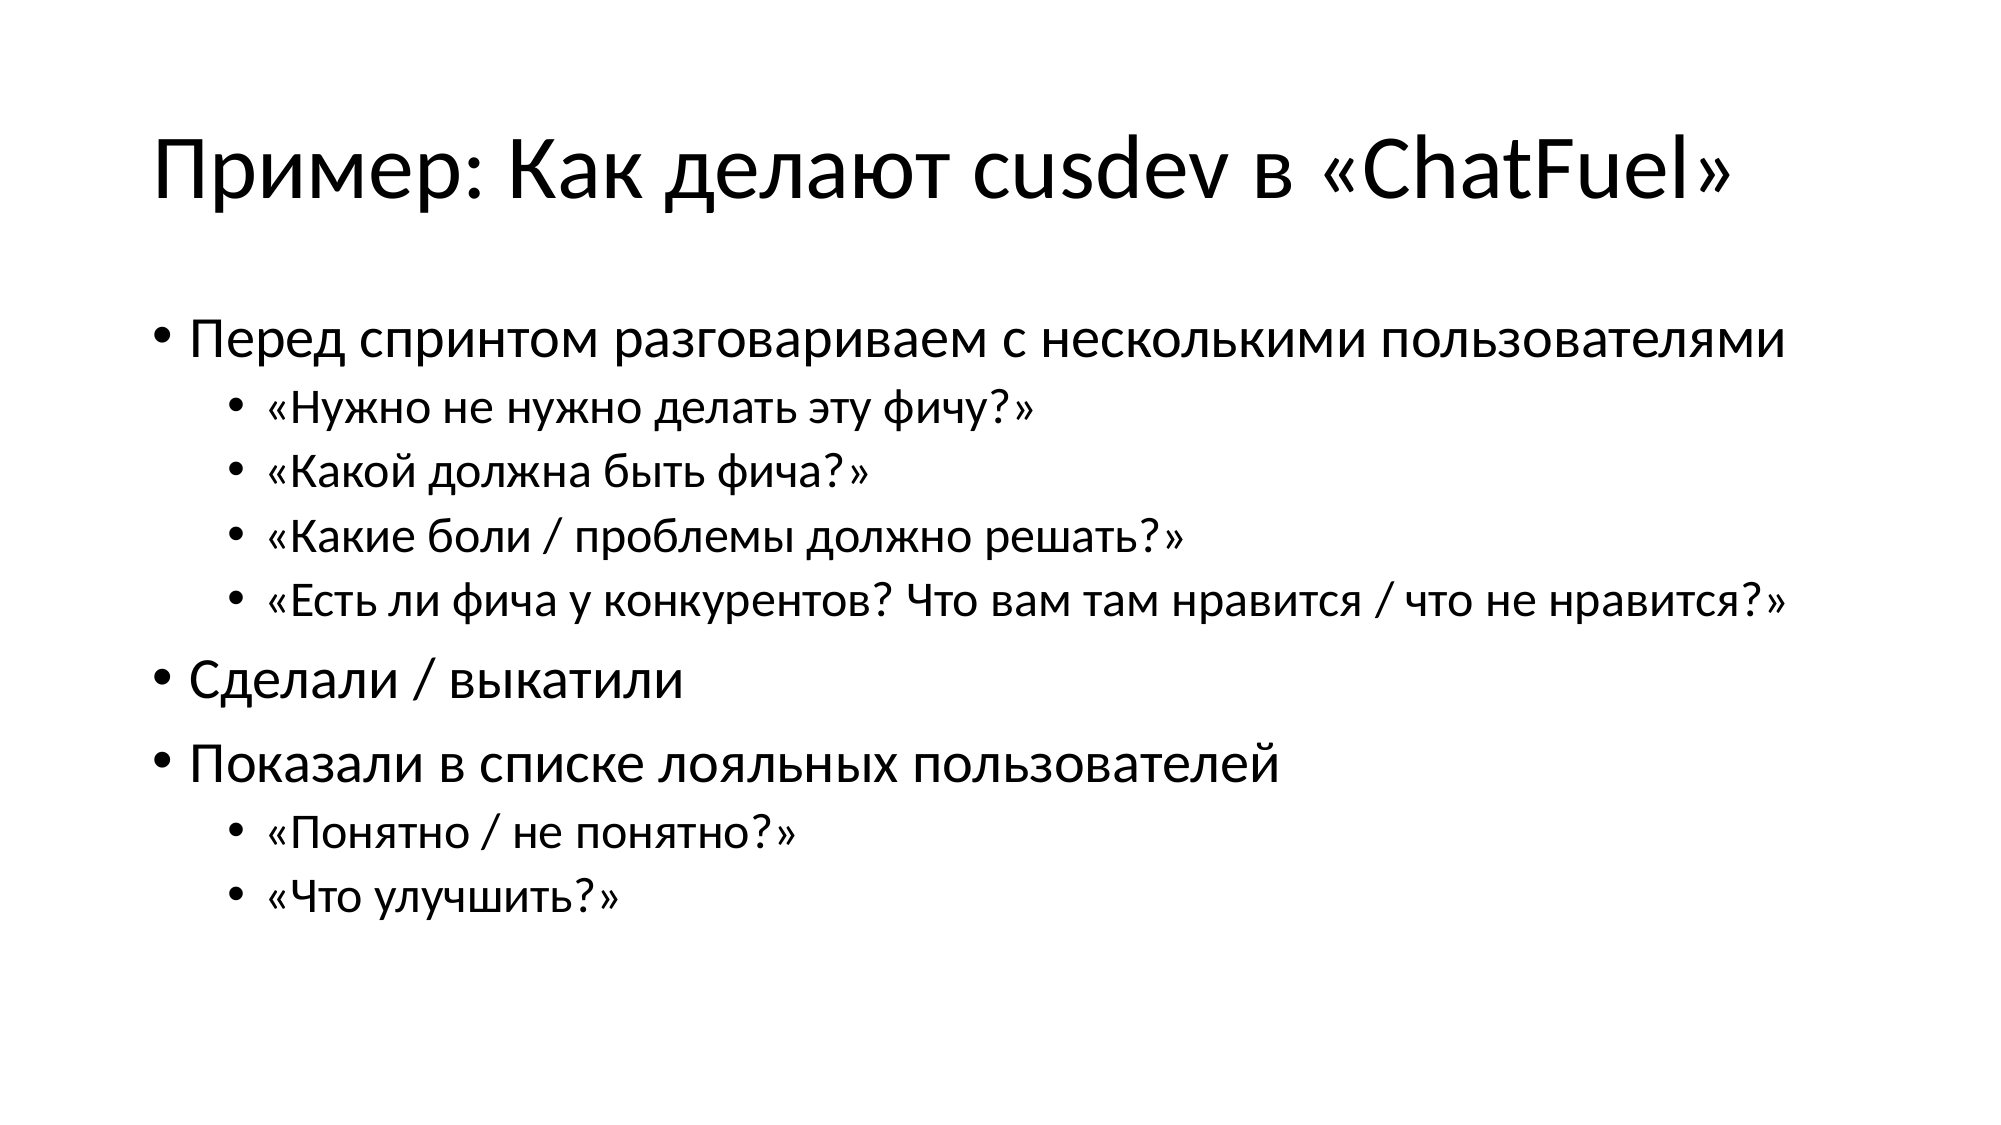

# Пример: Как делают cusdev в «ChatFuel»
Перед спринтом разговариваем с несколькими пользователями
«Нужно не нужно делать эту фичу?»
«Какой должна быть фича?»
«Какие боли / проблемы должно решать?»
«Есть ли фича у конкурентов? Что вам там нравится / что не нравится?»
Сделали / выкатили
Показали в списке лояльных пользователей
«Понятно / не понятно?»
«Что улучшить?»